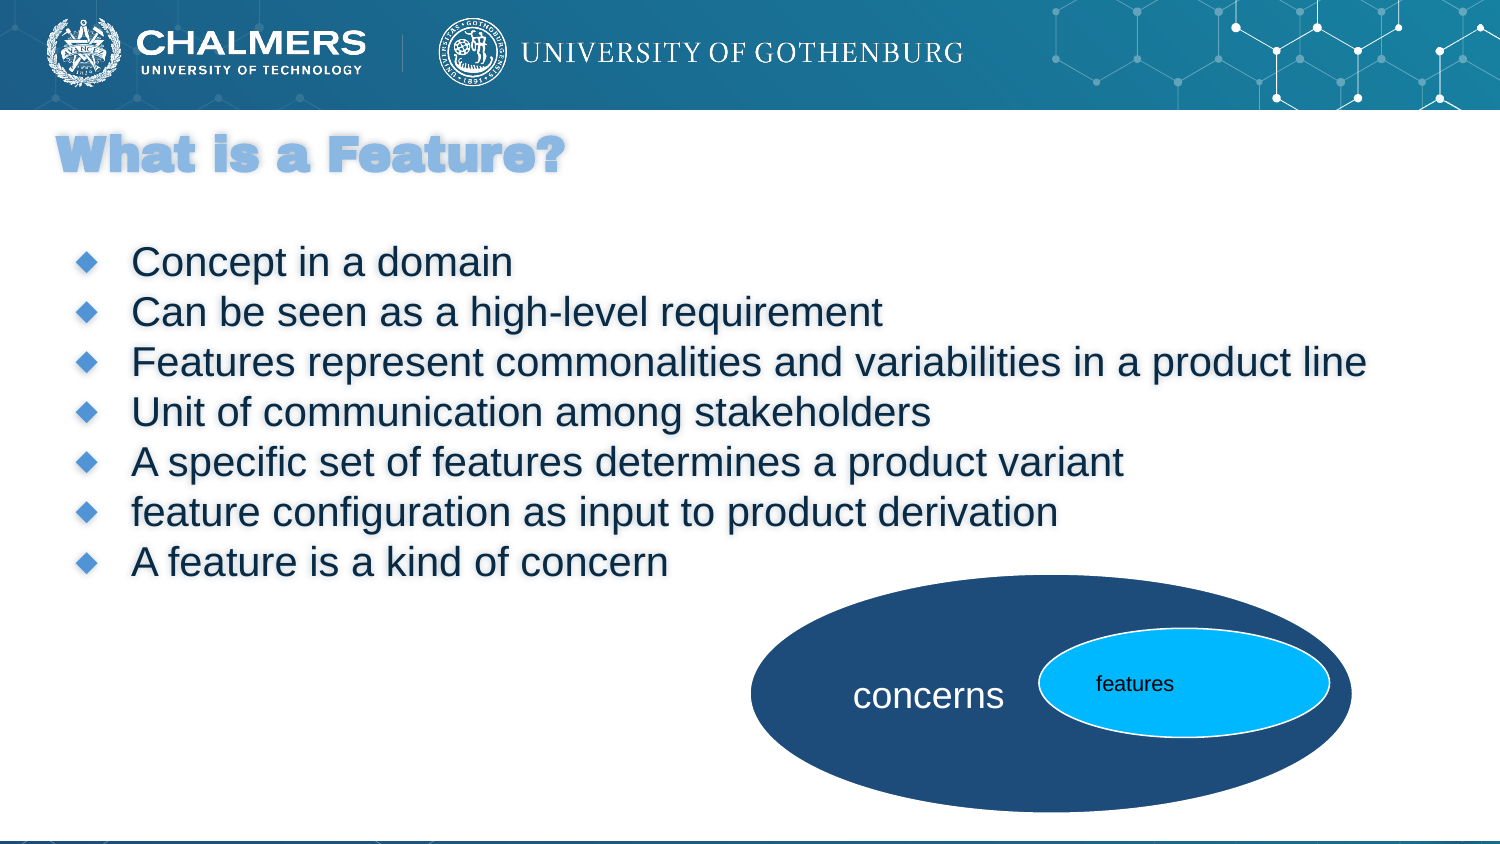

# What is a Feature?
Concept in a domain
Can be seen as a high-level requirement
Features represent commonalities and variabilities in a product line
Unit of communication among stakeholders
A specific set of features determines a product variant
feature configuration as input to product derivation
A feature is a kind of concern
concerns
features